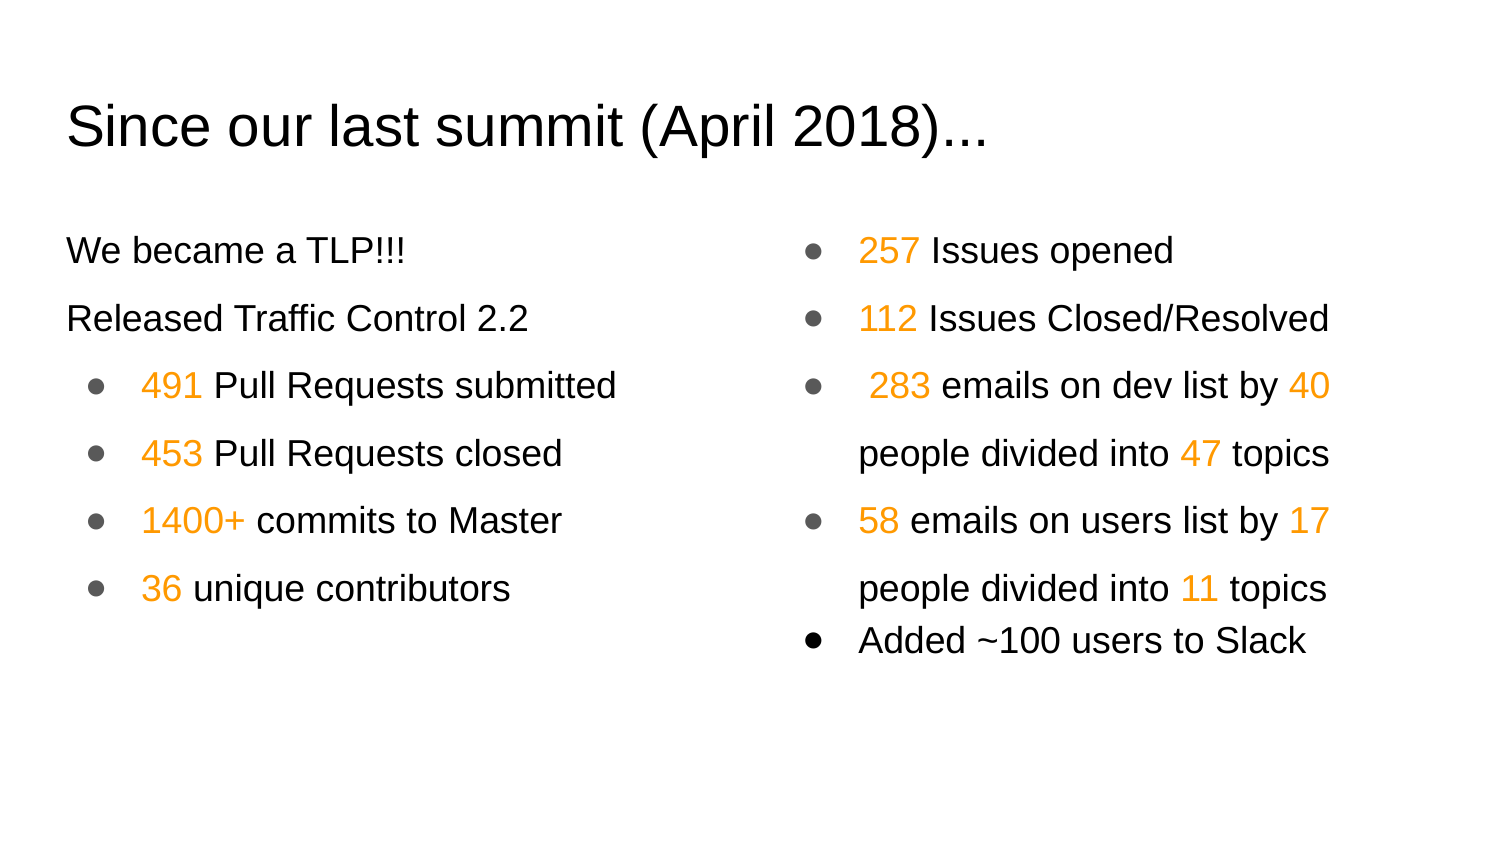

# Since our last summit (April 2018)...
We became a TLP!!!
Released Traffic Control 2.2
491 Pull Requests submitted
453 Pull Requests closed
1400+ commits to Master
36 unique contributors

257 Issues opened
112 Issues Closed/Resolved
 283 emails on dev list by 40 people divided into 47 topics
58 emails on users list by 17 people divided into 11 topics
Added ~100 users to Slack